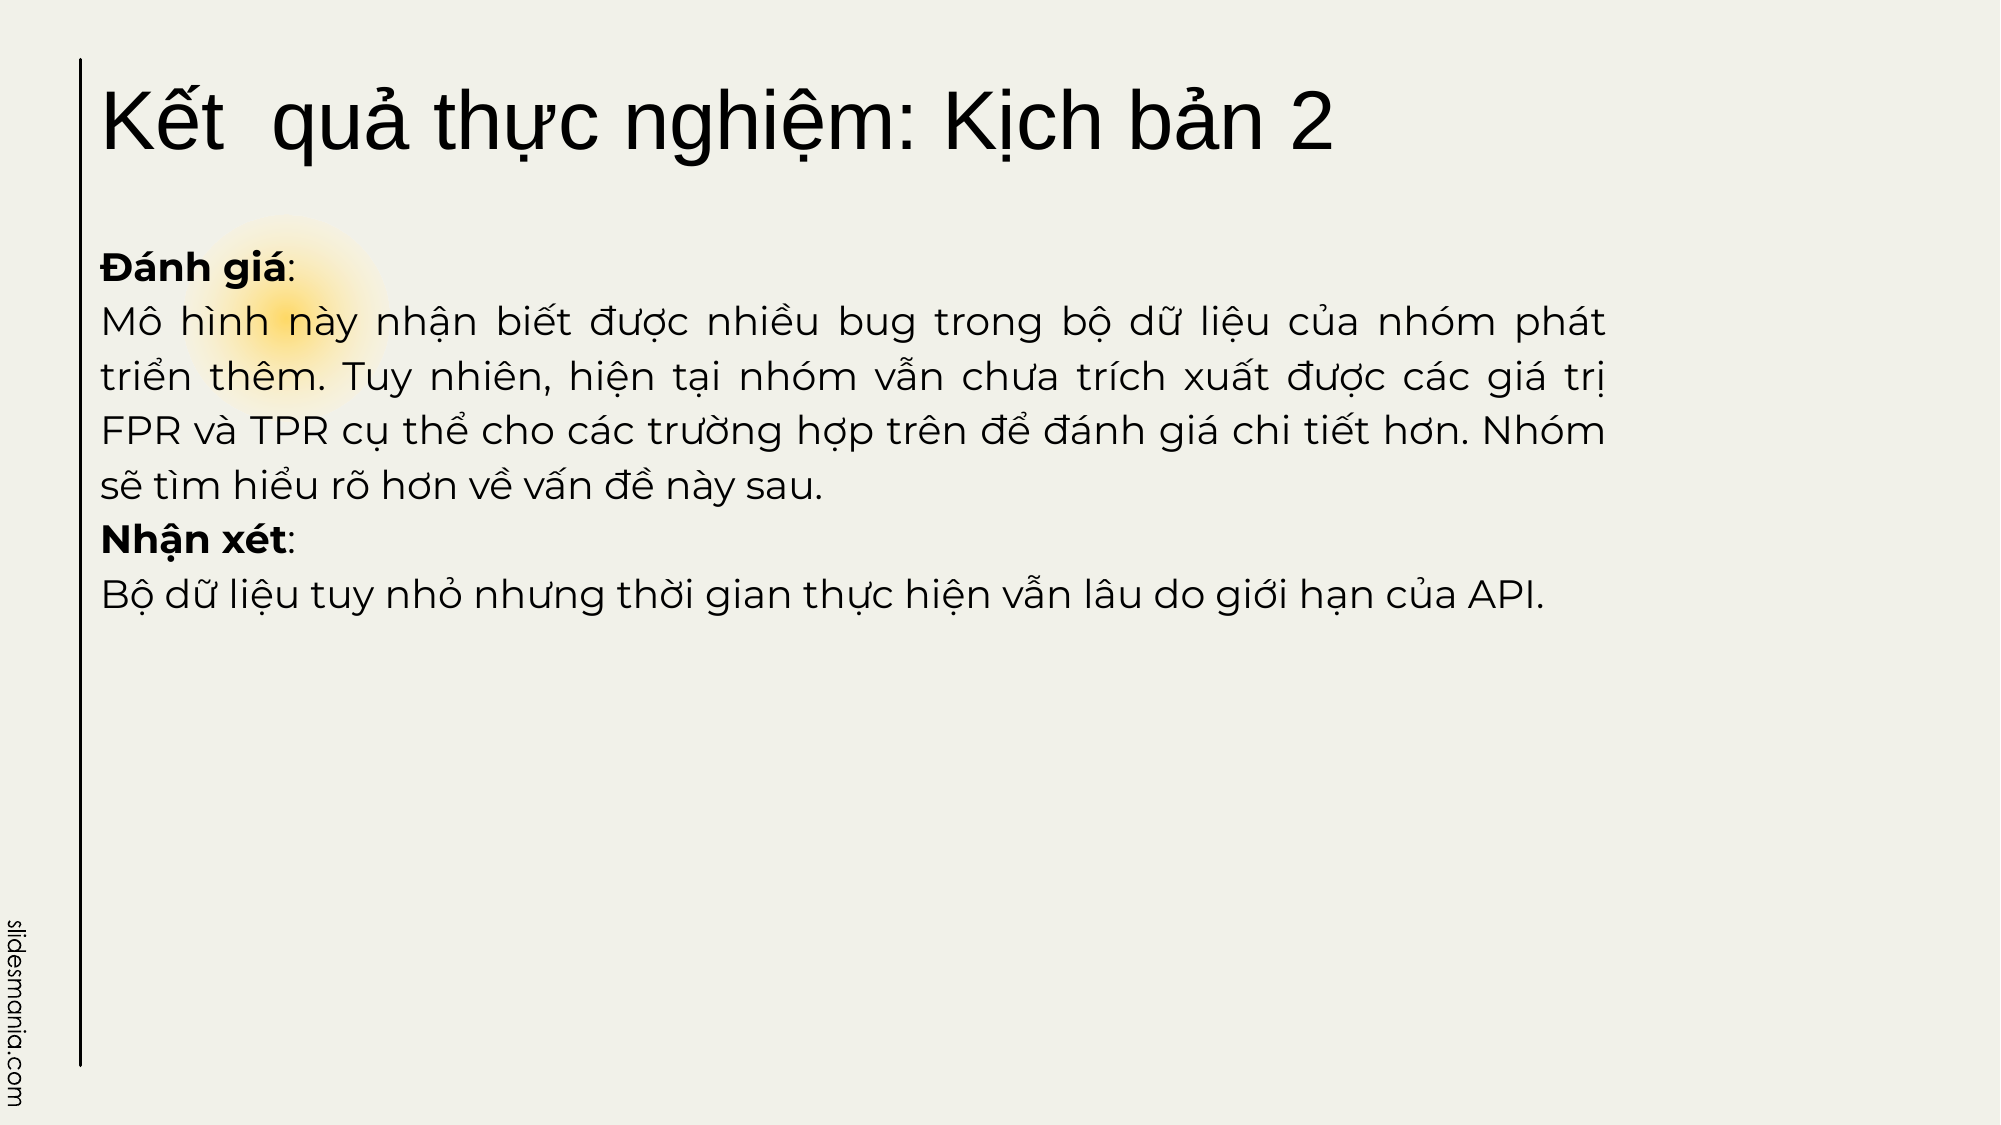

# Kết  quả thực nghiệm: Kịch bản 2
Đánh giá:
Mô hình này nhận biết được nhiều bug trong bộ dữ liệu của nhóm phát triển thêm. Tuy nhiên, hiện tại nhóm vẫn chưa trích xuất được các giá trị FPR và TPR cụ thể cho các trường hợp trên để đánh giá chi tiết hơn. Nhóm sẽ tìm hiểu rõ hơn về vấn đề này sau.
Nhận xét:
Bộ dữ liệu tuy nhỏ nhưng thời gian thực hiện vẫn lâu do giới hạn của API.